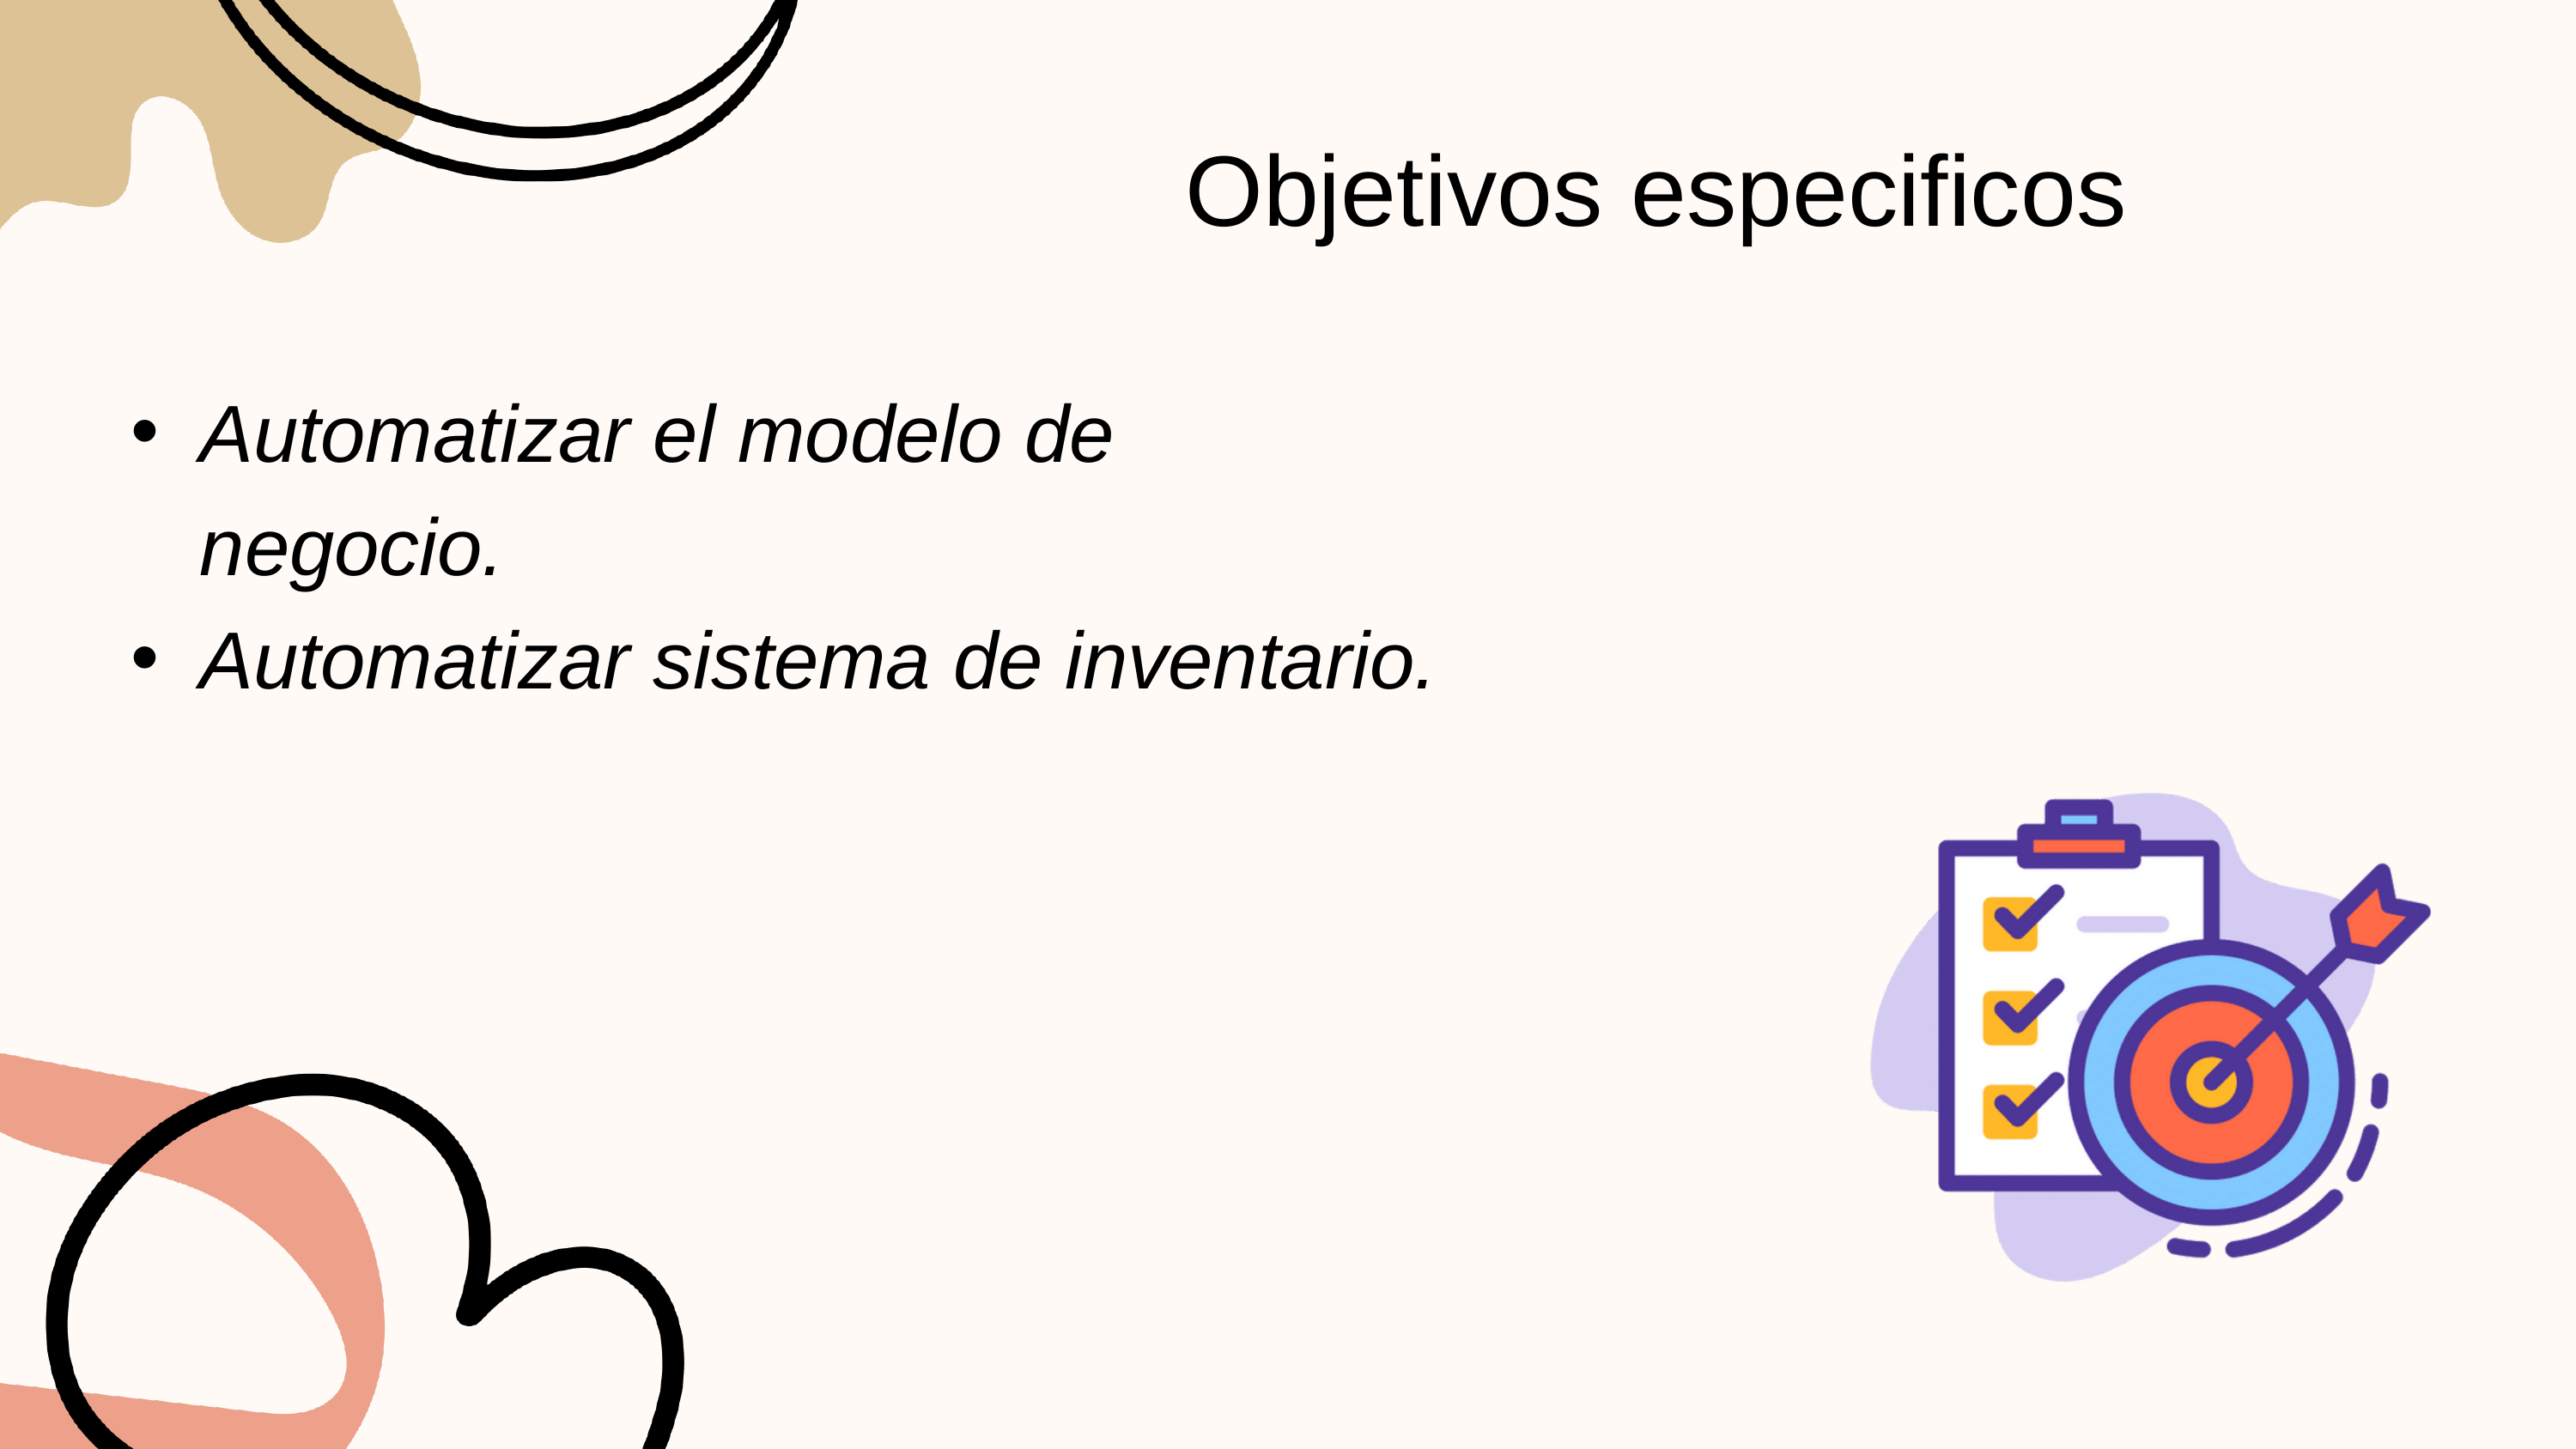

Objetivos especificos
Automatizar el modelo de negocio.
Automatizar sistema de inventario.